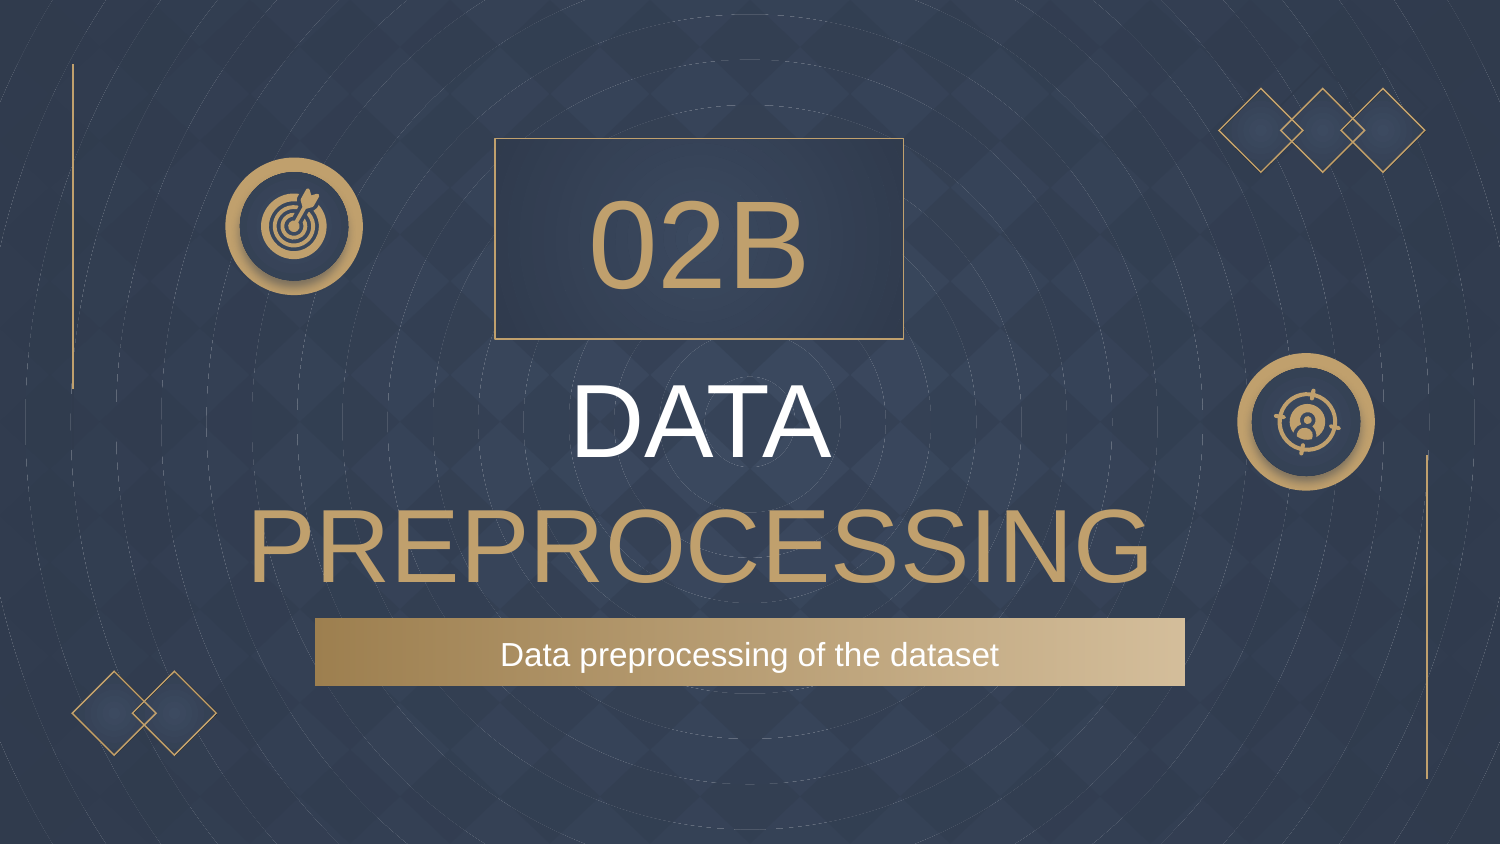

02B

# DATA
PREPROCESSING
Data preprocessing of the dataset